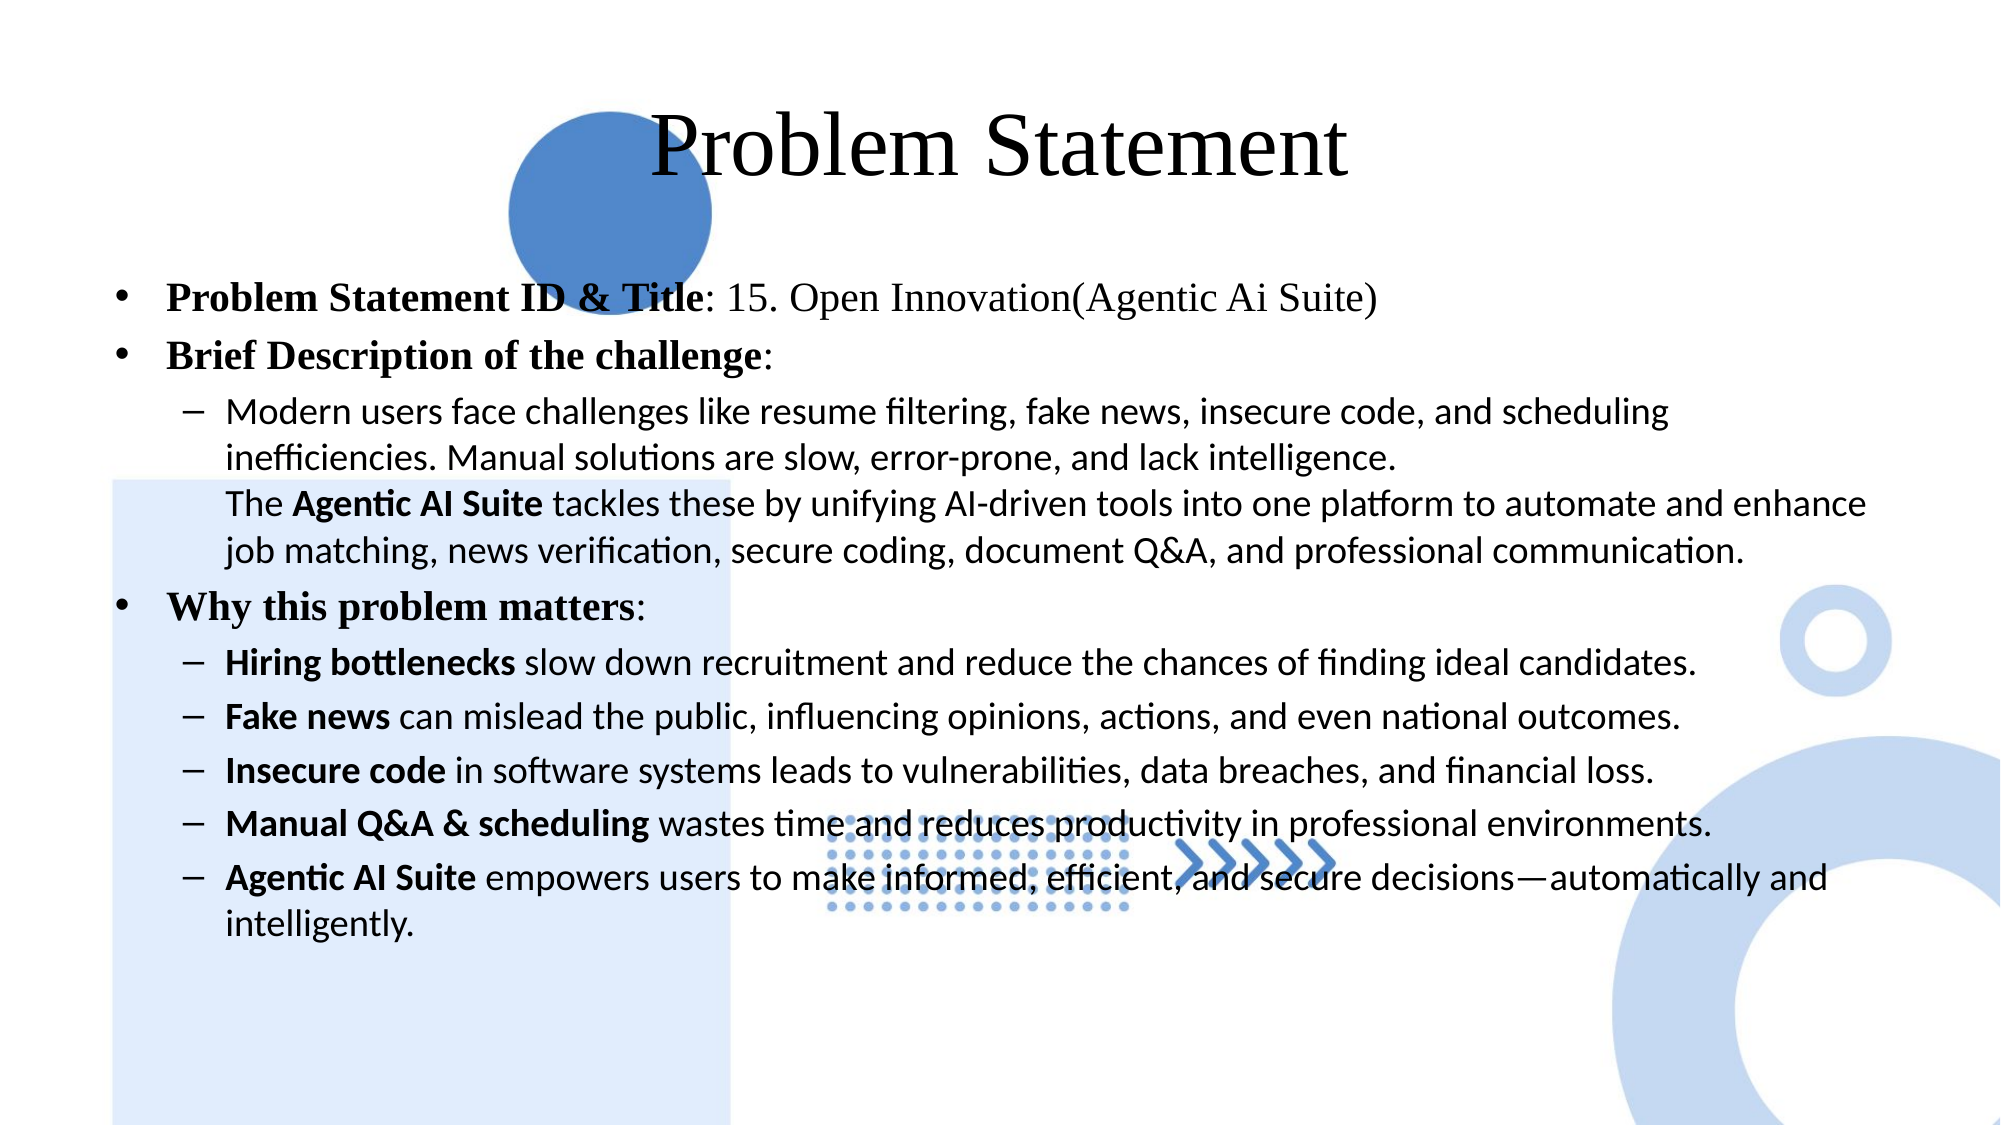

# Problem Statement
Problem Statement ID & Title: 15. Open Innovation(Agentic Ai Suite)
Brief Description of the challenge:
Modern users face challenges like resume filtering, fake news, insecure code, and scheduling inefficiencies. Manual solutions are slow, error-prone, and lack intelligence.
The Agentic AI Suite tackles these by unifying AI-driven tools into one platform to automate and enhance job matching, news verification, secure coding, document Q&A, and professional communication.
Why this problem matters:
Hiring bottlenecks slow down recruitment and reduce the chances of finding ideal candidates.
Fake news can mislead the public, influencing opinions, actions, and even national outcomes.
Insecure code in software systems leads to vulnerabilities, data breaches, and financial loss.
Manual Q&A & scheduling wastes time and reduces productivity in professional environments.
Agentic AI Suite empowers users to make informed, efficient, and secure decisions—automatically and intelligently.